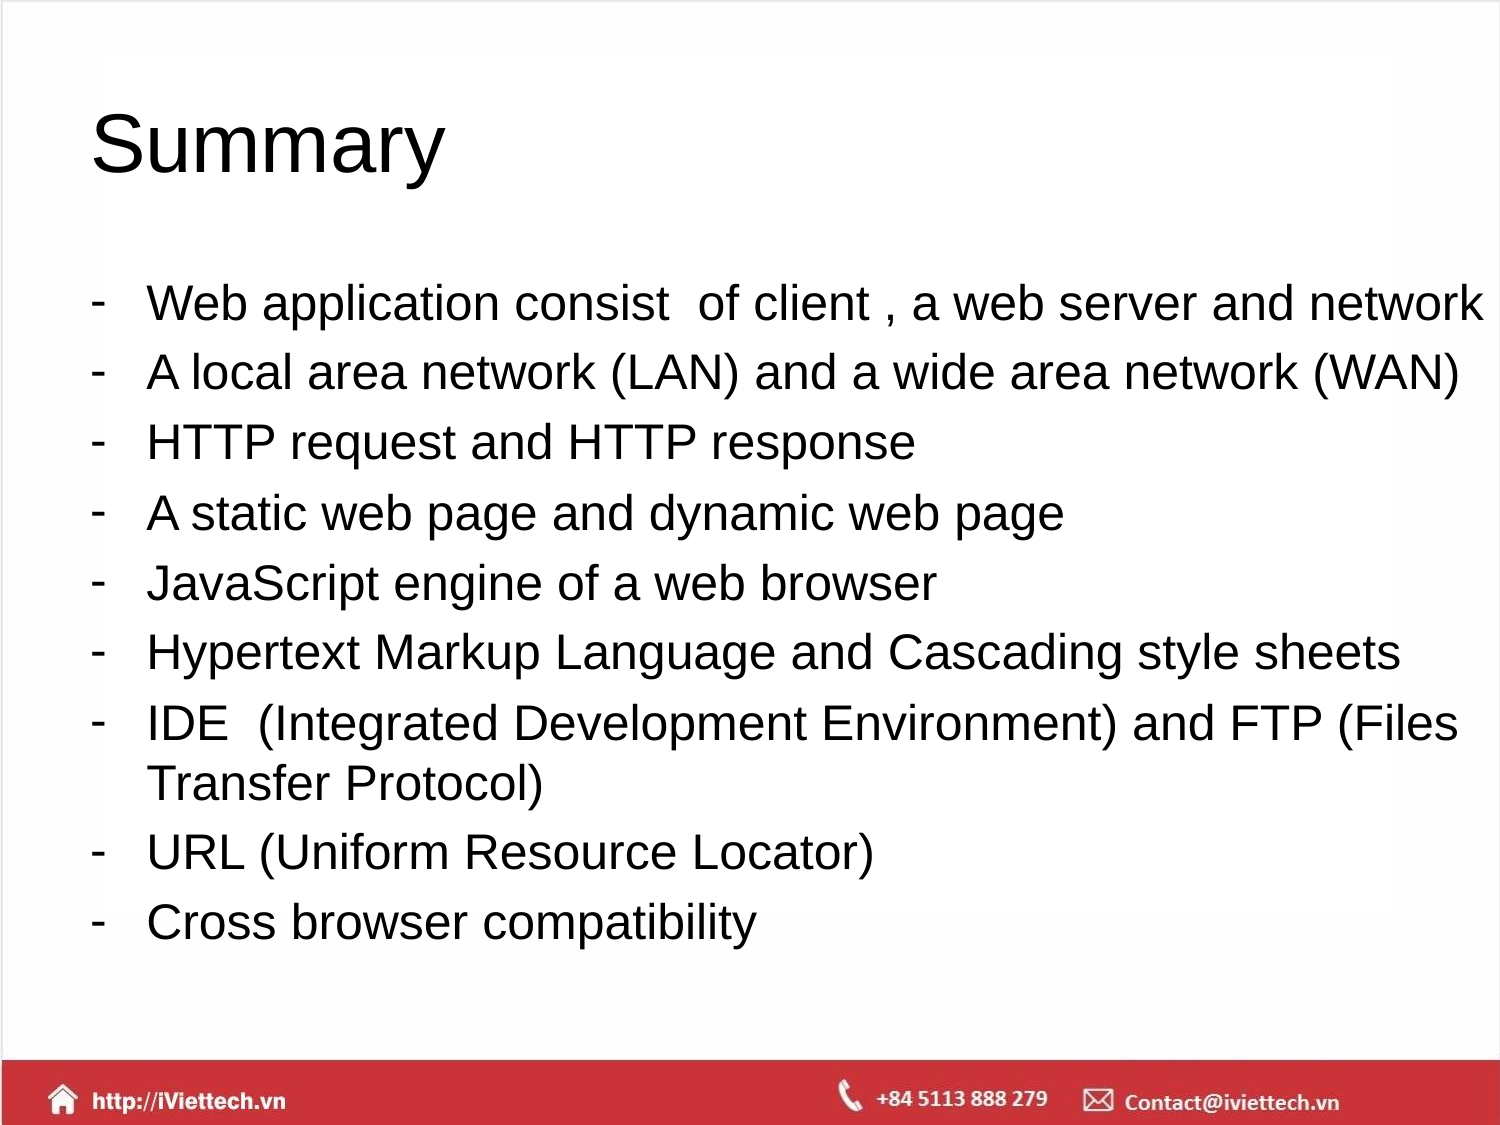

# Summary
Web application consist  of client , a web server and network
A local area network (LAN) and a wide area network (WAN)
HTTP request and HTTP response
A static web page and dynamic web page
JavaScript engine of a web browser
Hypertext Markup Language and Cascading style sheets
IDE  (Integrated Development Environment) and FTP (Files Transfer Protocol)
URL (Uniform Resource Locator)
Cross browser compatibility